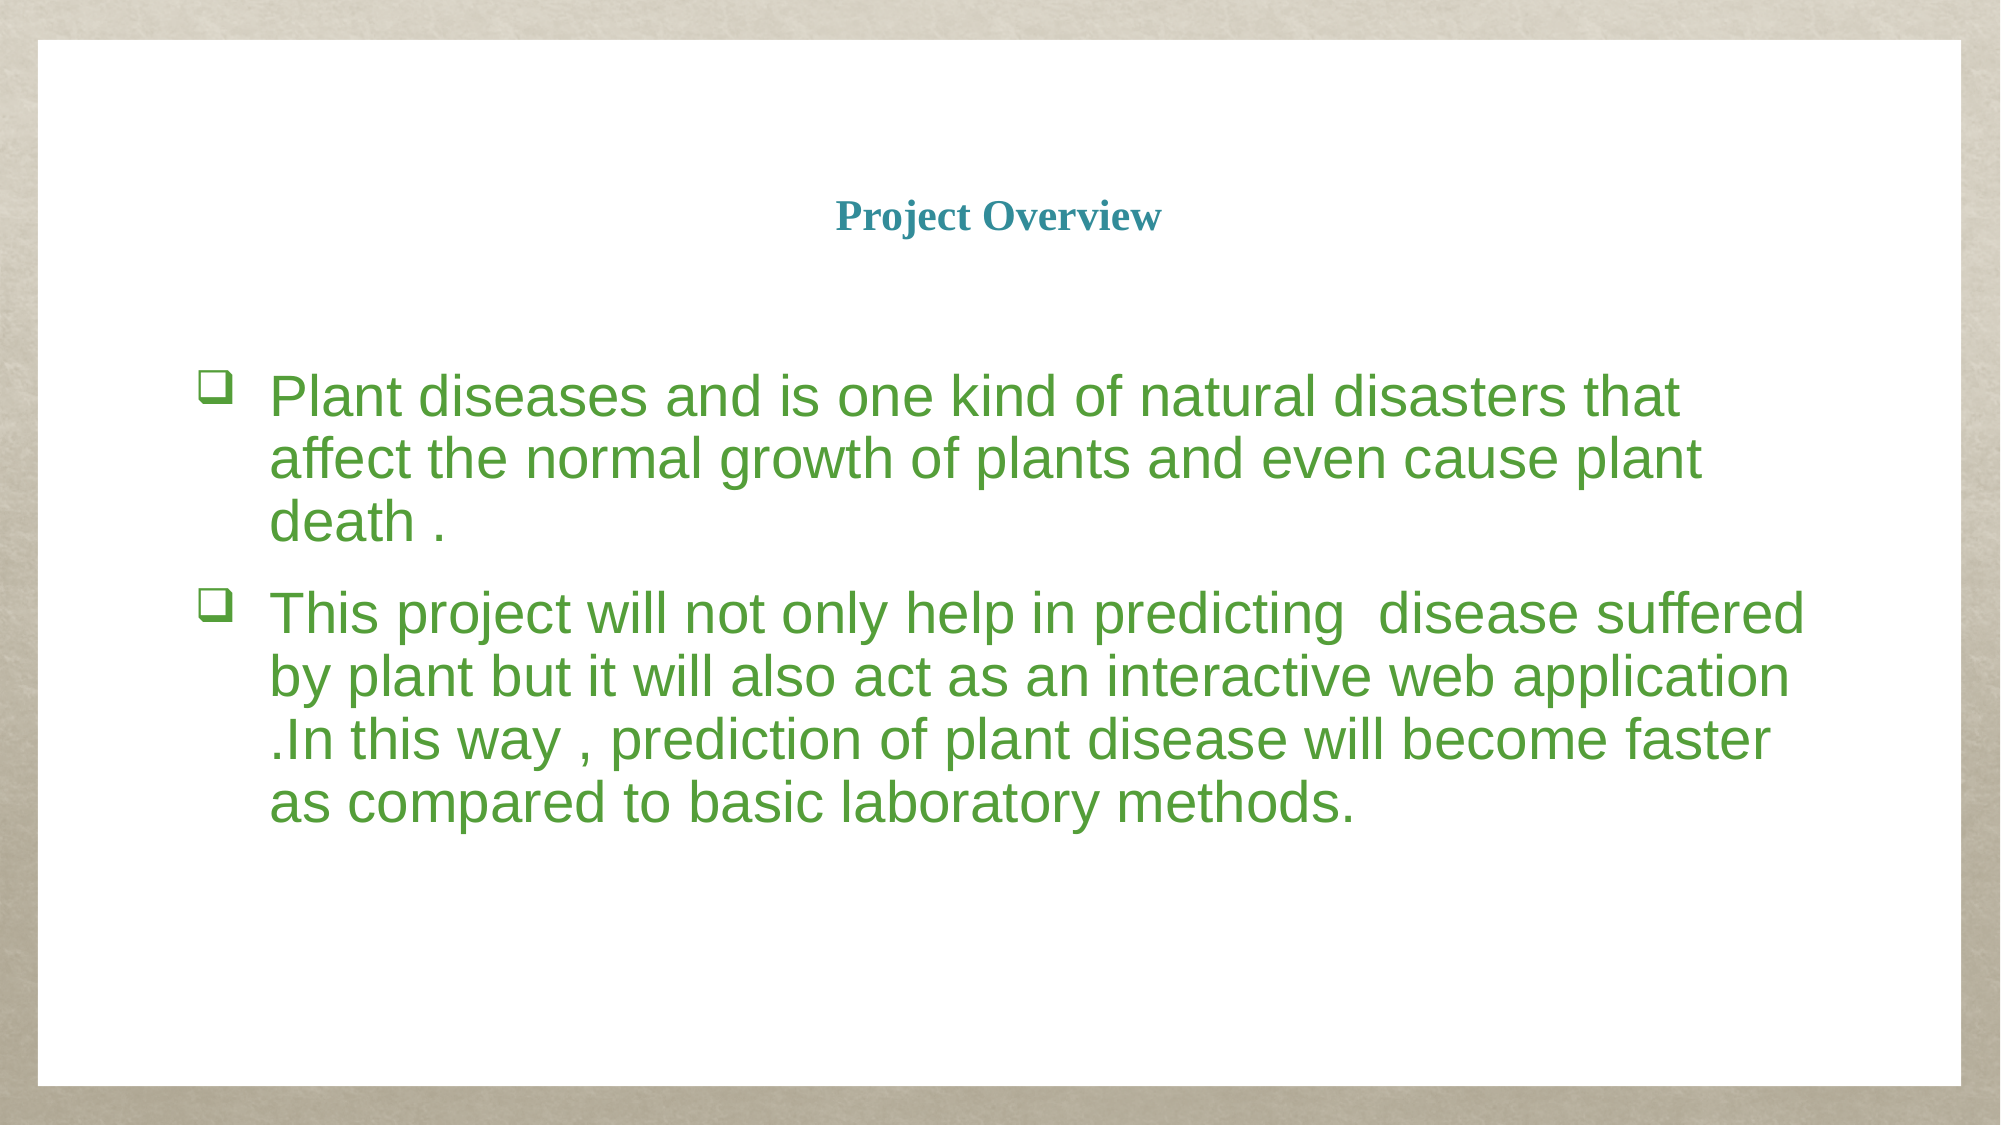

# Project Overview

Plant diseases and is one kind of natural disasters that affect the normal growth of plants and even cause plant death .
This project will not only help in predicting  disease suffered by plant but it will also act as an interactive web application .In this way , prediction of plant disease will become faster as compared to basic laboratory methods.